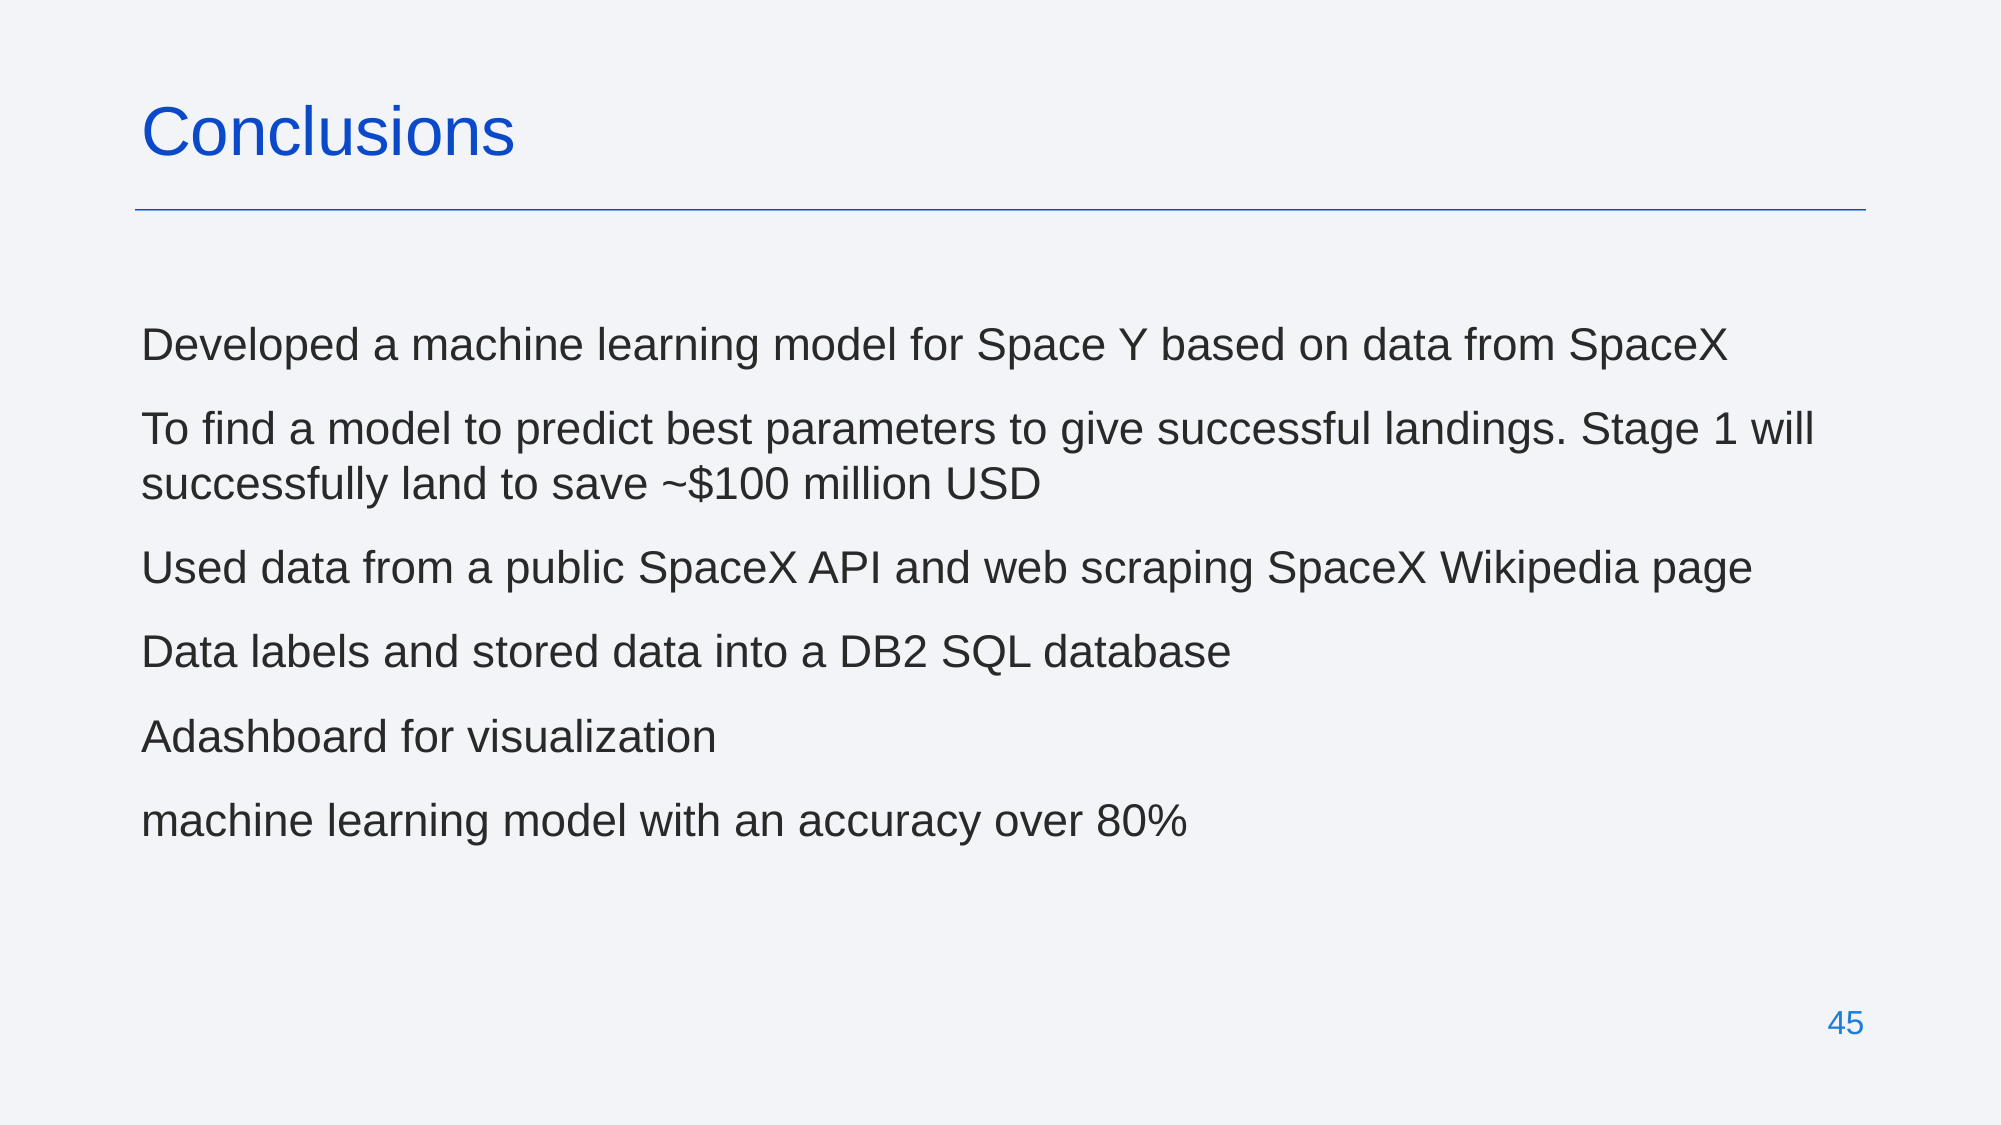

Conclusions
Developed a machine learning model for Space Y based on data from SpaceX
To find a model to predict best parameters to give successful landings. Stage 1 will successfully land to save ~$100 million USD
Used data from a public SpaceX API and web scraping SpaceX Wikipedia page
Data labels and stored data into a DB2 SQL database
Adashboard for visualization
machine learning model with an accuracy over 80%
45